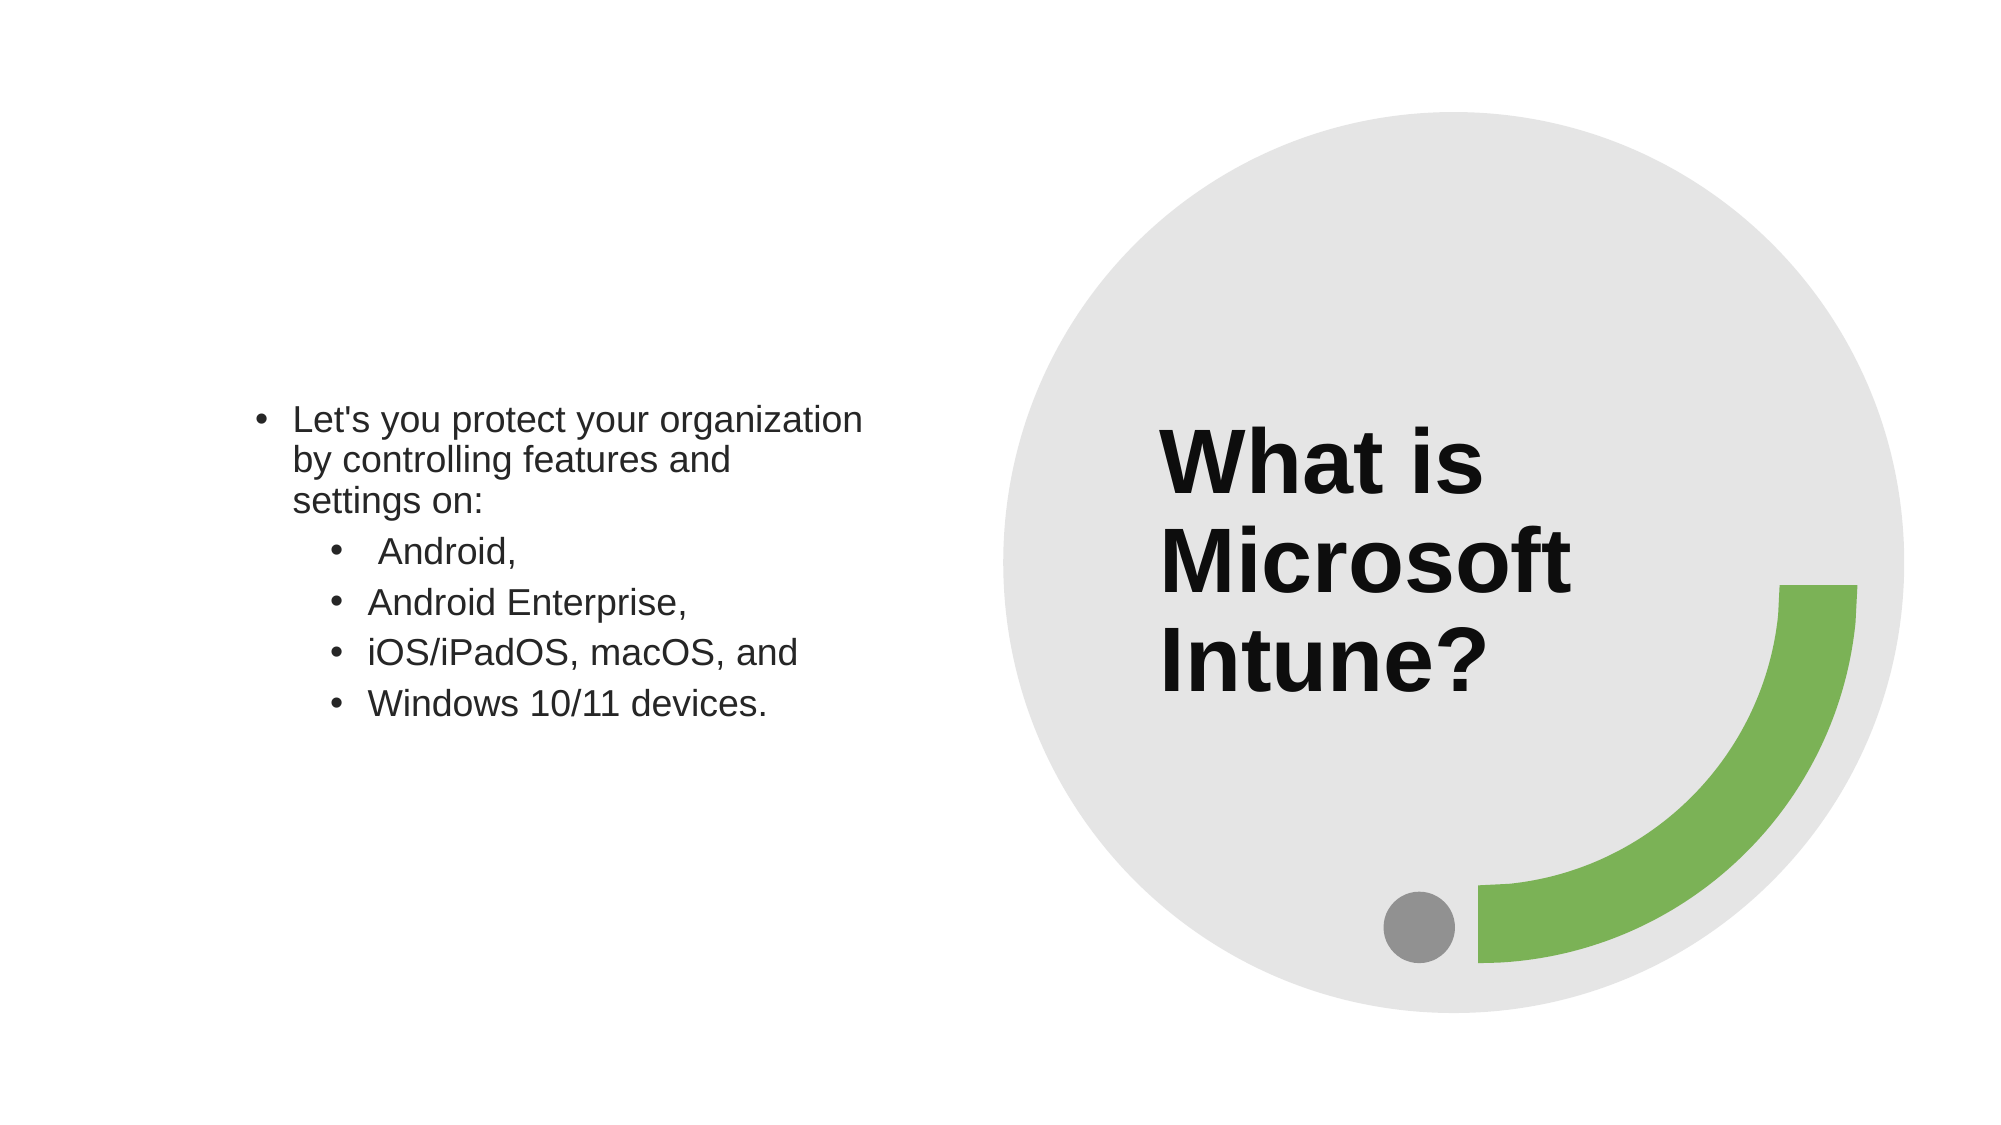

Let's you protect your organization by controlling features and settings on:
 Android,
Android Enterprise,
iOS/iPadOS, macOS, and
Windows 10/11 devices.
# What is Microsoft Intune?